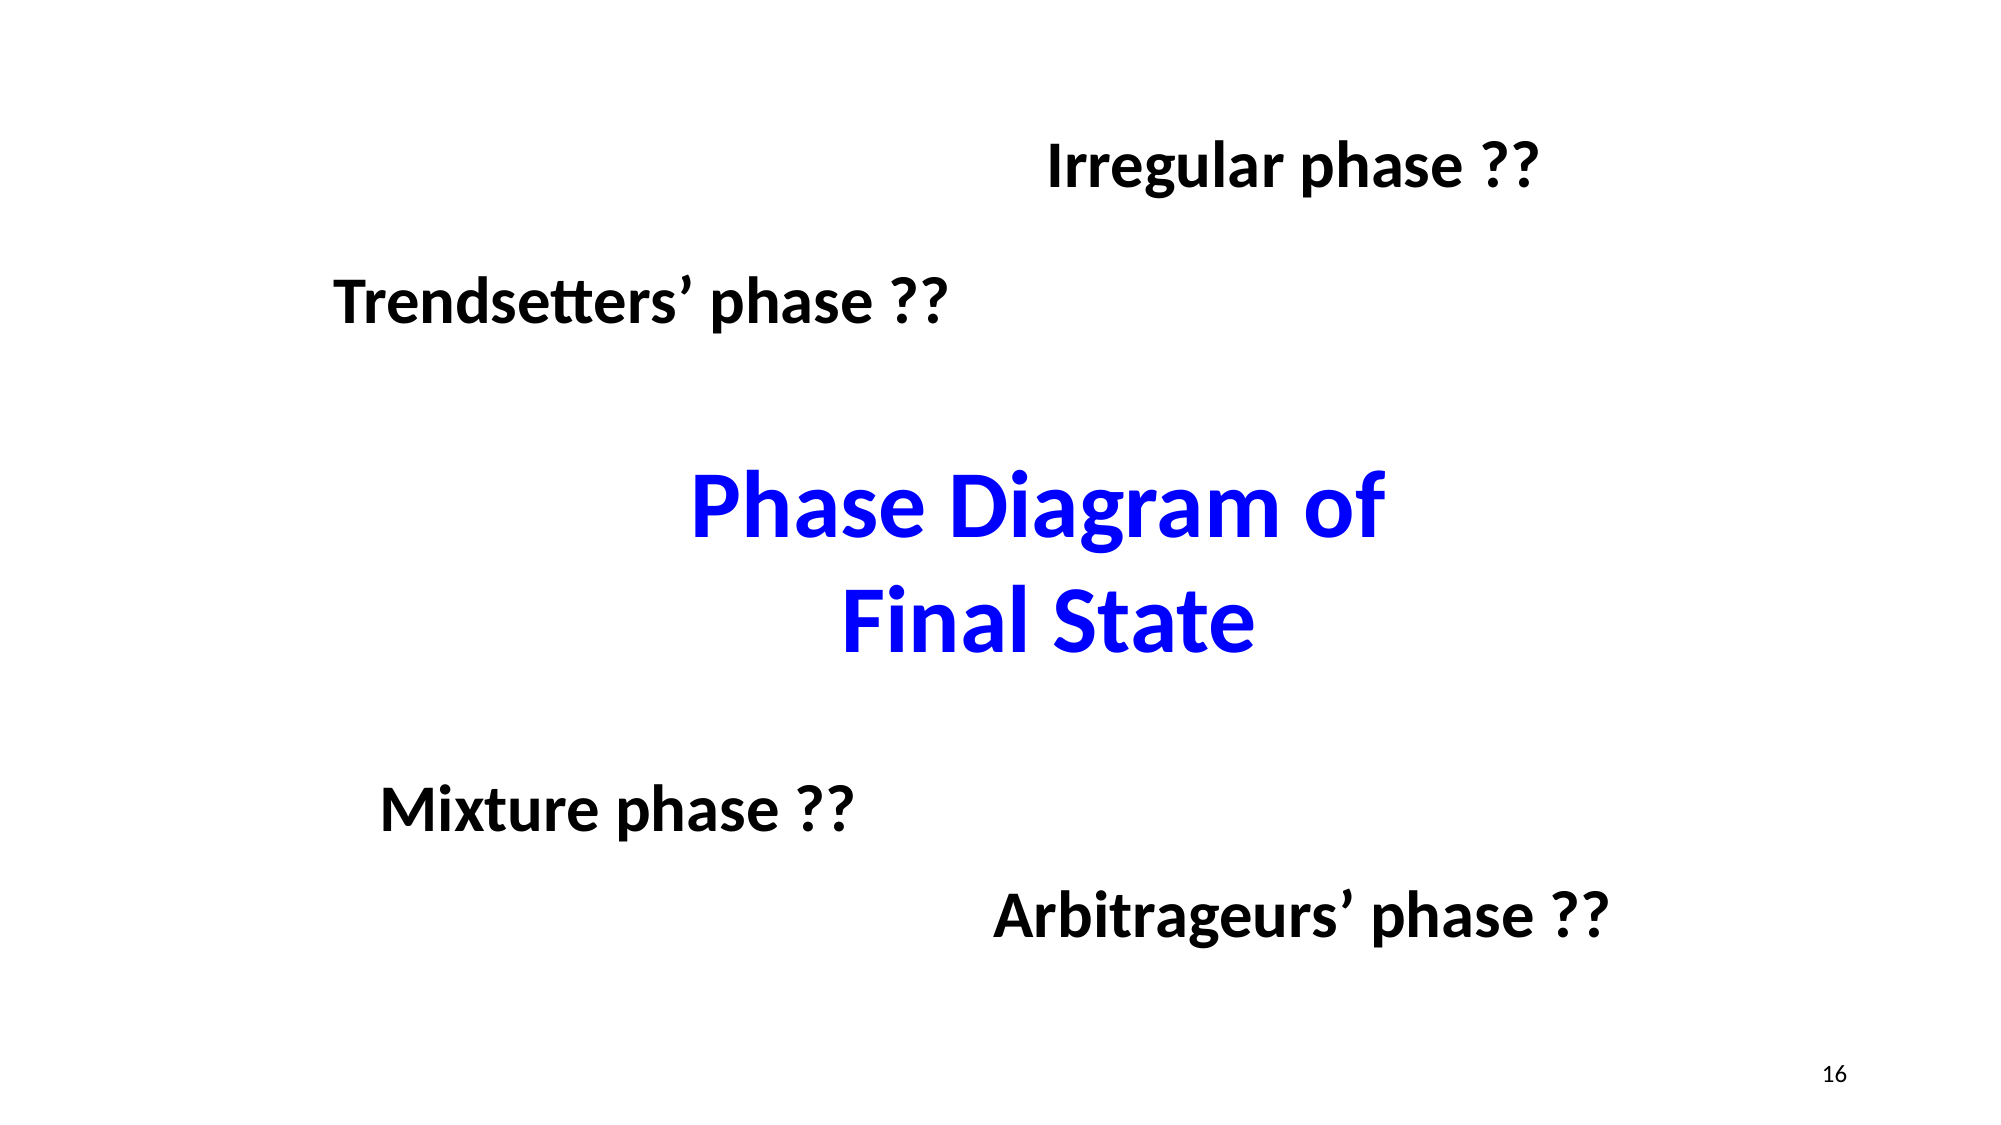

Irregular phase ??
Trendsetters’ phase ??
Phase Diagram of
Final State
Mixture phase ??
Arbitrageurs’ phase ??
16